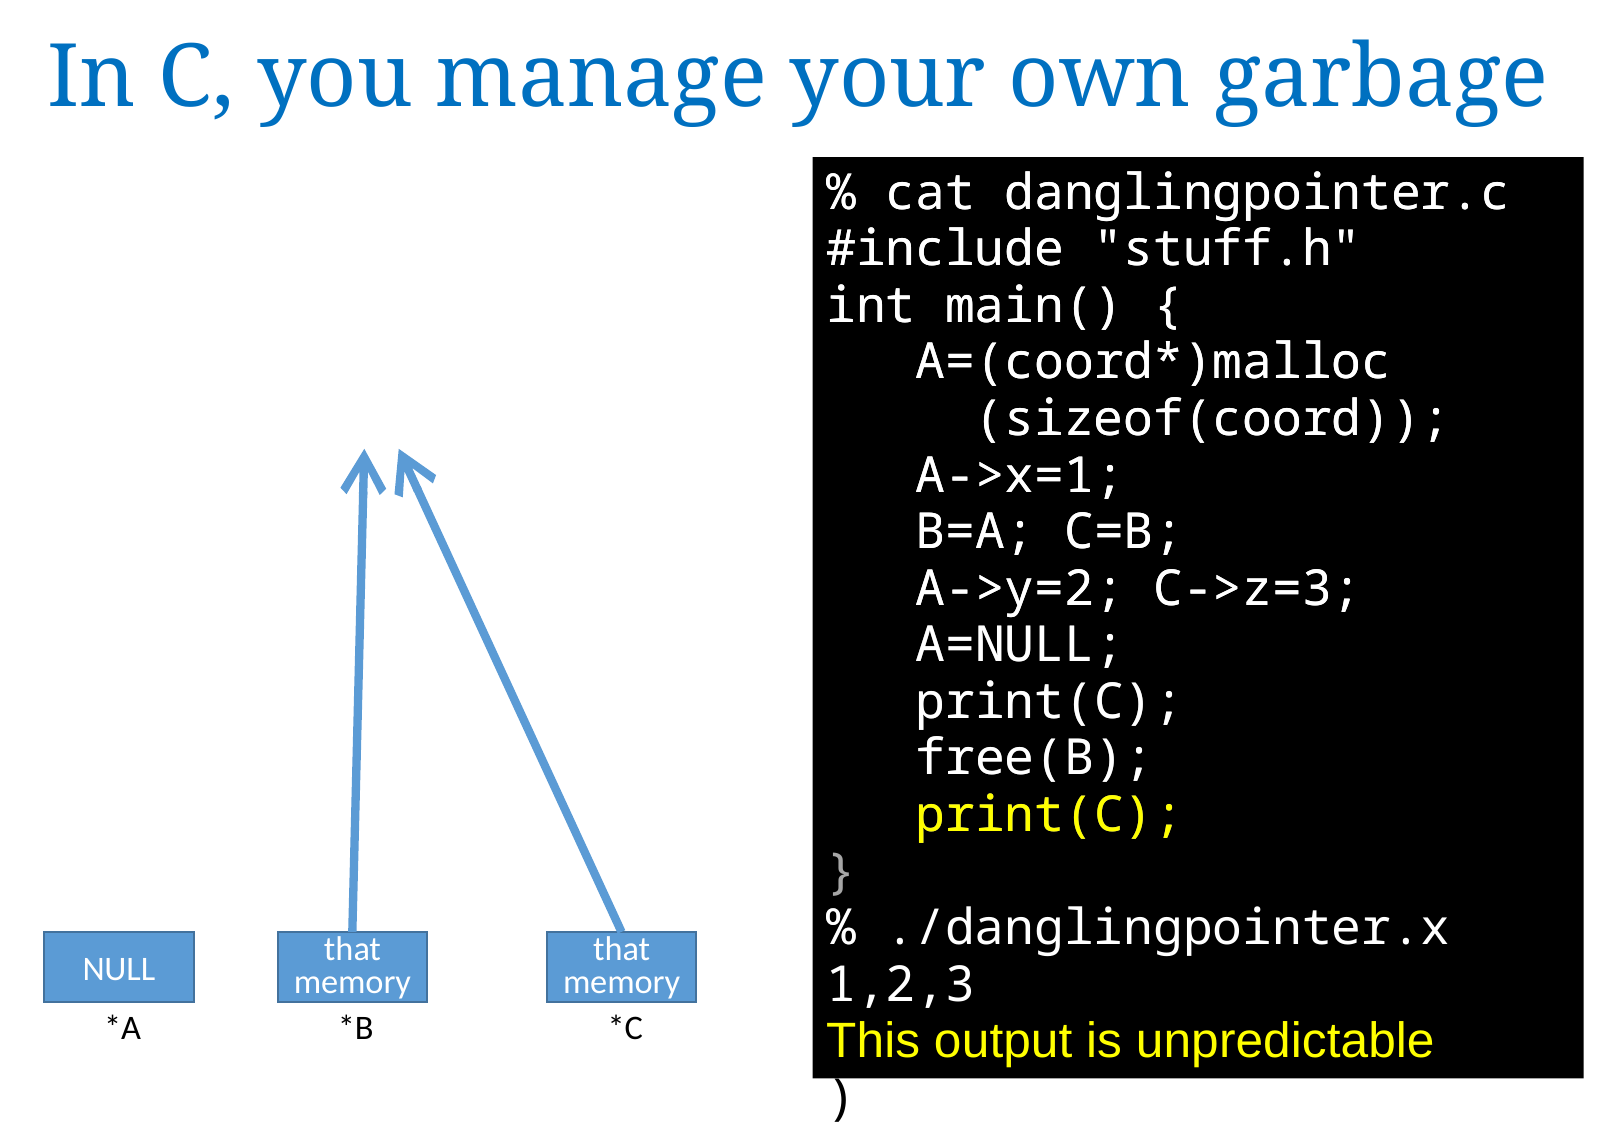

# In C, you manage your own garbage
% cat danglingpointer.c
#include "stuff.h"
int main() {
   A=(coord*)malloc
     (sizeof(coord));
   A->x=1;
   B=A; C=B;
   A->y=2; C->z=3;
   A=NULL;
   print(C);
   free(B);
   print(C);
}
% ./prog.x
(1,2,3)
(garbage,garbage,garbage)
% cat danglingpointer.c
#include "stuff.h"
int main() {
   A=(coord*)malloc
     (sizeof(coord));
   A->x=1;
   B=A; C=B;
   A->y=2; C->z=3;
   A=NULL;
   print(C);
   free(B);
   print(C);

% ./danglingpointer.x
1,2,3
This output is unpredictable
NULL
*A
that memory
*B
that
memory
*C